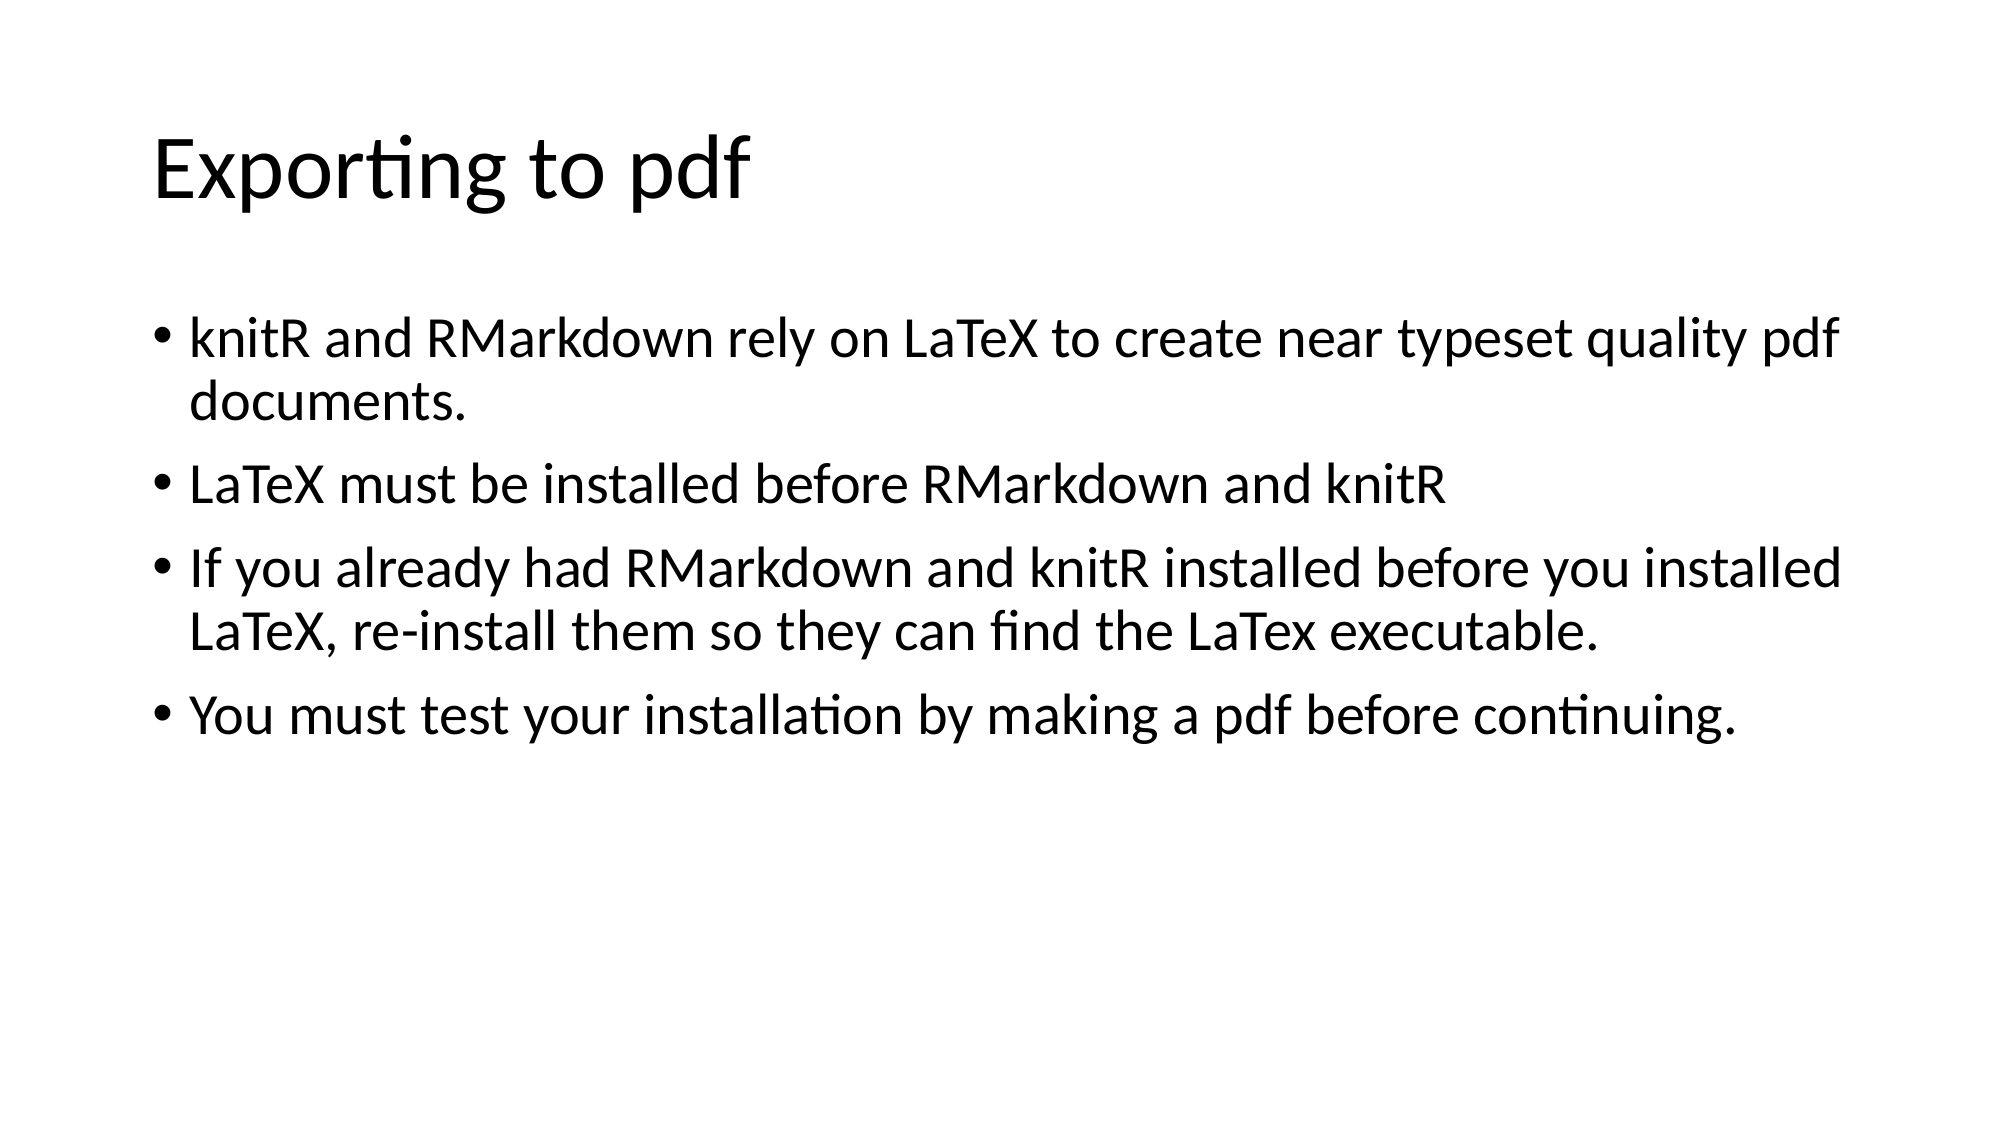

# Exporting to pdf
knitR and RMarkdown rely on LaTeX to create near typeset quality pdf documents.
LaTeX must be installed before RMarkdown and knitR
If you already had RMarkdown and knitR installed before you installed LaTeX, re-install them so they can find the LaTex executable.
You must test your installation by making a pdf before continuing.